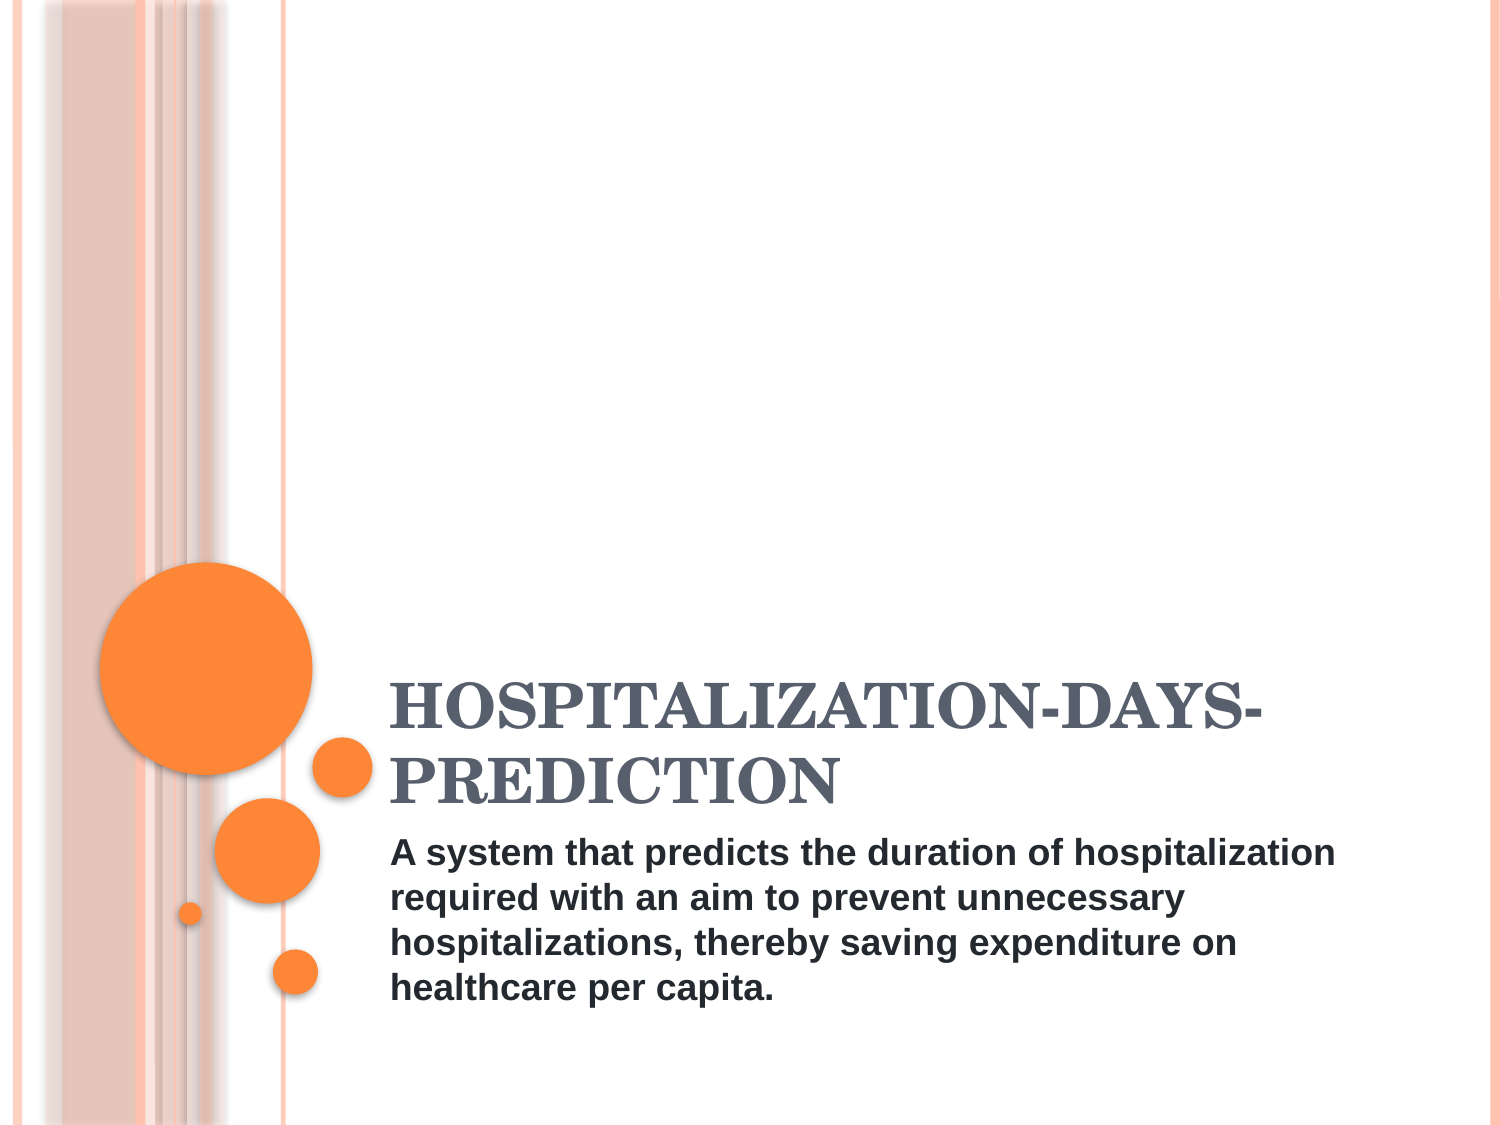

# HOSPITALIZATION-DAYS-PREDICTION
A system that predicts the duration of hospitalization required with an aim to prevent unnecessary hospitalizations, thereby saving expenditure on healthcare per capita.